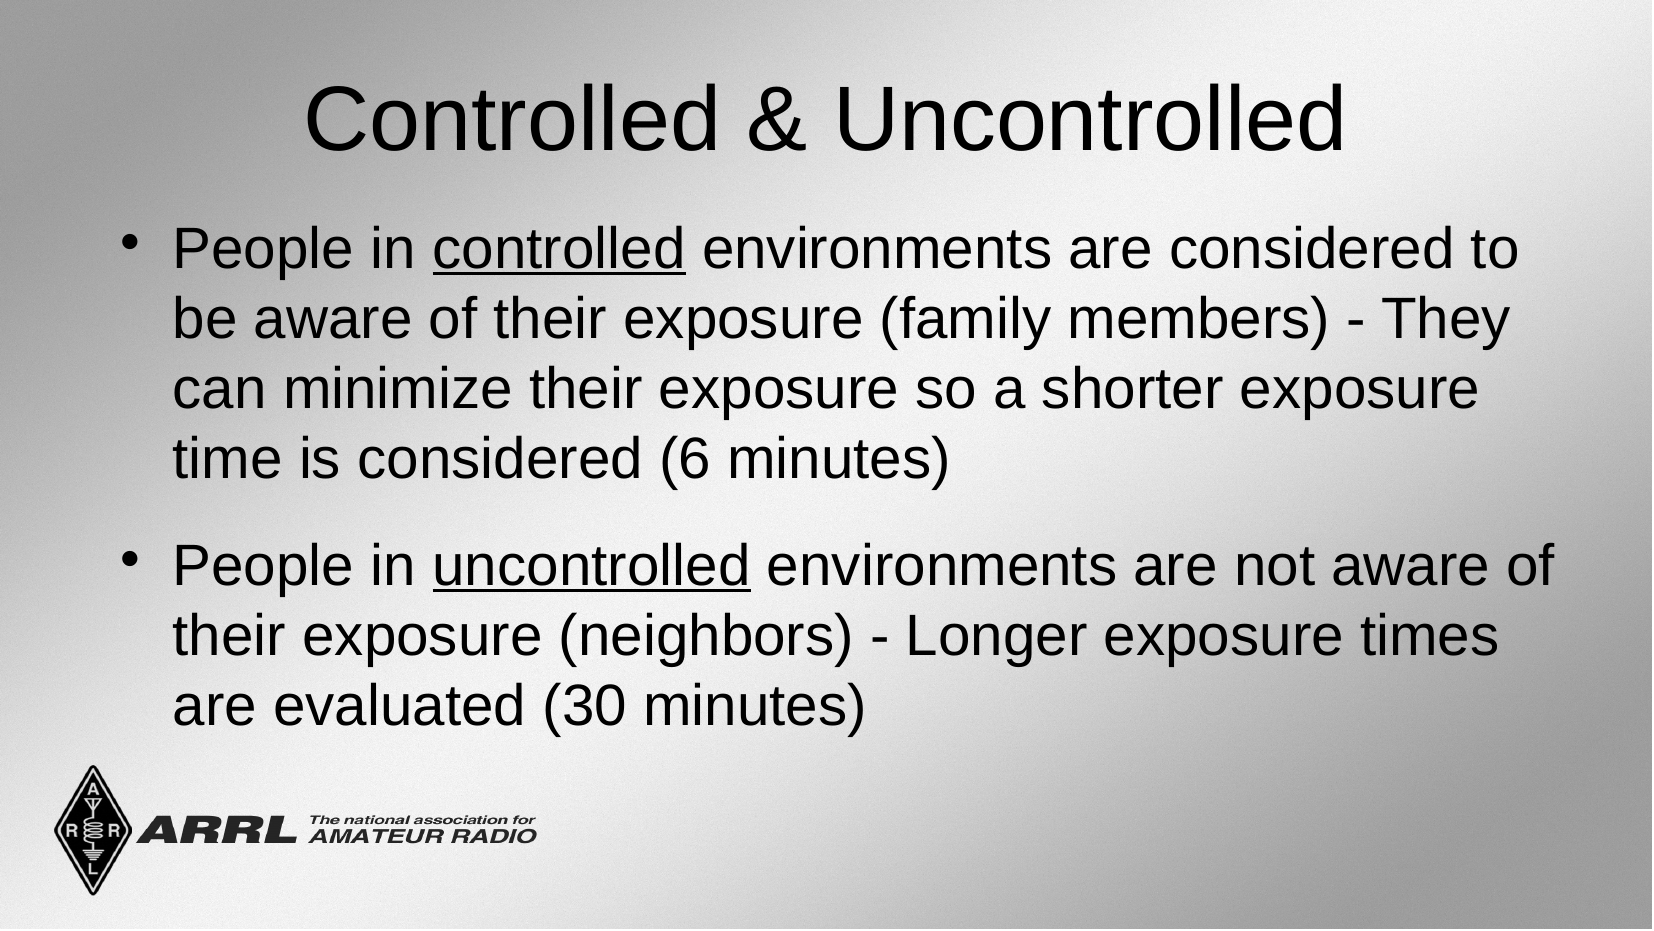

Controlled & Uncontrolled

People in controlled environments are considered to be aware of their exposure (family members) - They can minimize their exposure so a shorter exposure time is considered (6 minutes)
People in uncontrolled environments are not aware of their exposure (neighbors) - Longer exposure times are evaluated (30 minutes)